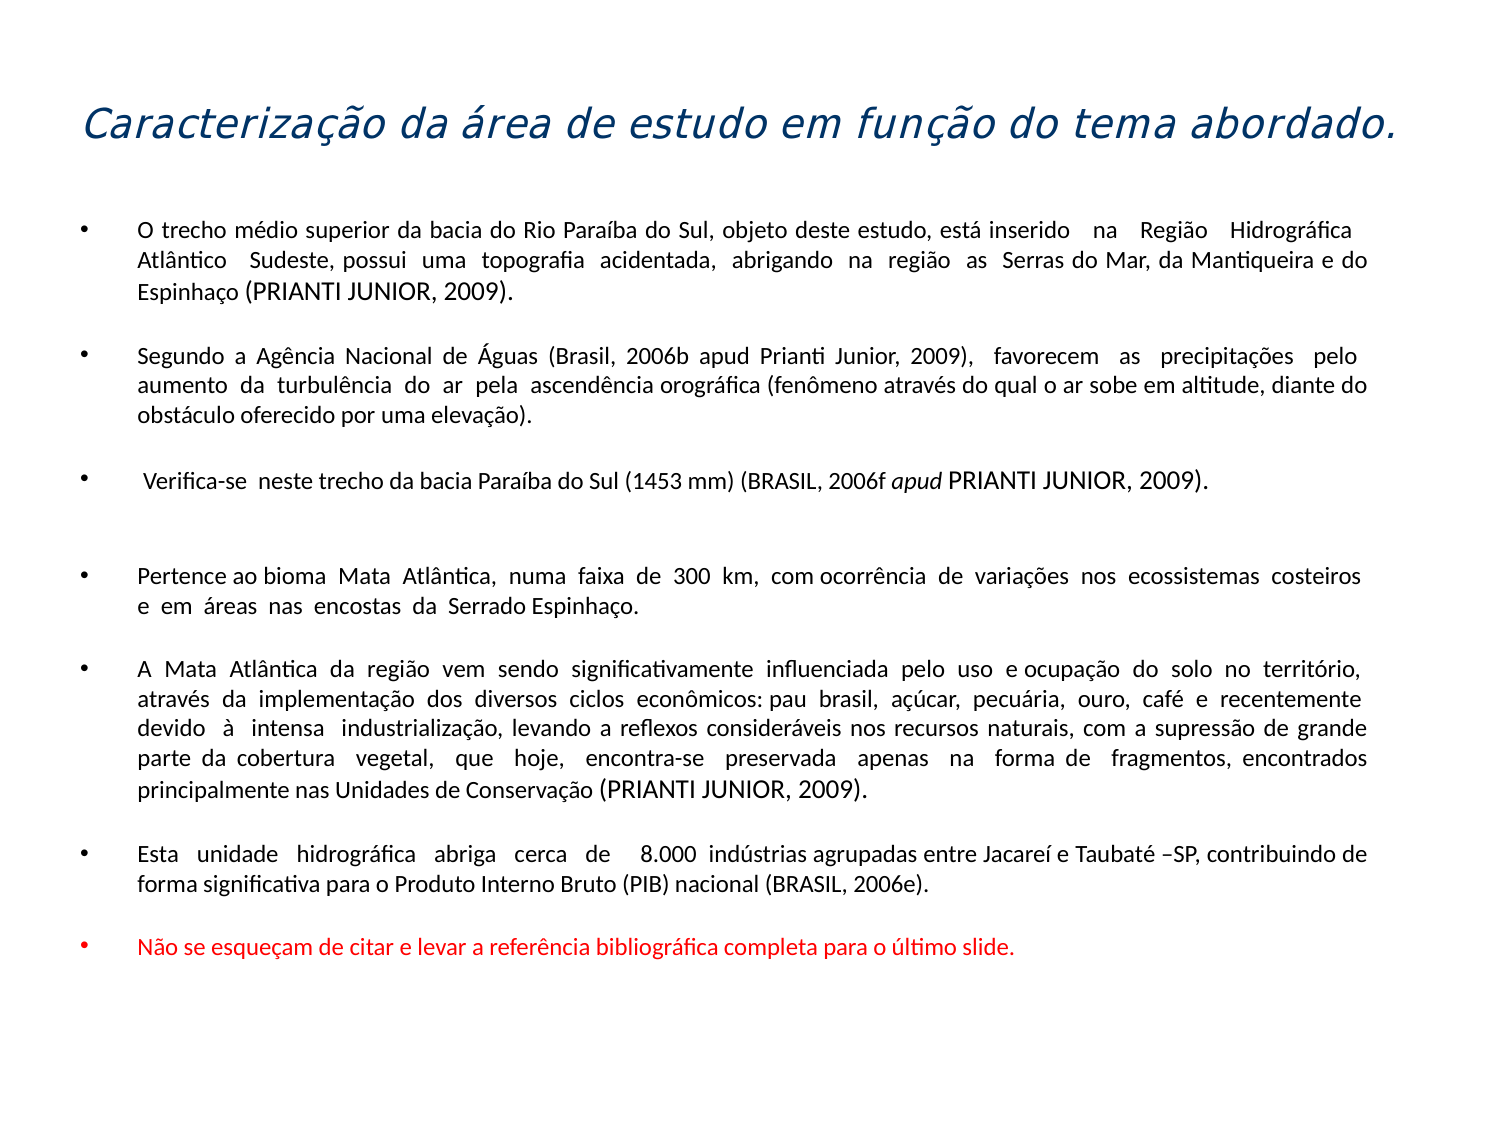

# Caracterização da área de estudo em função do tema abordado.

O trecho médio superior da bacia do Rio Paraíba do Sul, objeto deste estudo, está inserido   na   Região   Hidrográfica   Atlântico   Sudeste, possui  uma  topografia  acidentada,  abrigando  na  região  as  Serras do Mar, da Mantiqueira e do Espinhaço (PRIANTI JUNIOR, 2009).

Segundo a Agência Nacional de Águas (Brasil, 2006b apud Prianti Junior, 2009),  favorecem  as  precipitações  pelo  aumento  da  turbulência  do  ar  pela  ascendência orográfica (fenômeno através do qual o ar sobe em altitude, diante do obstáculo oferecido por uma elevação).

 Verifica-se  neste trecho da bacia Paraíba do Sul (1453 mm) (BRASIL, 2006f apud PRIANTI JUNIOR, 2009).

Pertence ao bioma  Mata  Atlântica,  numa  faixa  de  300  km,  com ocorrência  de  variações  nos  ecossistemas  costeiros  e  em  áreas  nas  encostas  da  Serrado Espinhaço.

A  Mata  Atlântica  da  região  vem  sendo  significativamente  influenciada  pelo  uso  e ocupação  do  solo  no  território,  através  da  implementação  dos  diversos  ciclos  econômicos: pau  brasil,  açúcar,  pecuária,  ouro,  café  e  recentemente  devido  à  intensa  industrialização, levando a reflexos consideráveis nos recursos naturais, com a supressão de grande parte da cobertura  vegetal,  que  hoje,  encontra-se  preservada  apenas  na  forma de  fragmentos, encontrados principalmente nas Unidades de Conservação (PRIANTI JUNIOR, 2009).

Esta   unidade   hidrográfica   abriga   cerca   de     8.000  indústrias agrupadas entre Jacareí e Taubaté –SP, contribuindo de forma significativa para o Produto Interno Bruto (PIB) nacional (BRASIL, 2006e).

Não se esqueçam de citar e levar a referência bibliográfica completa para o último slide.